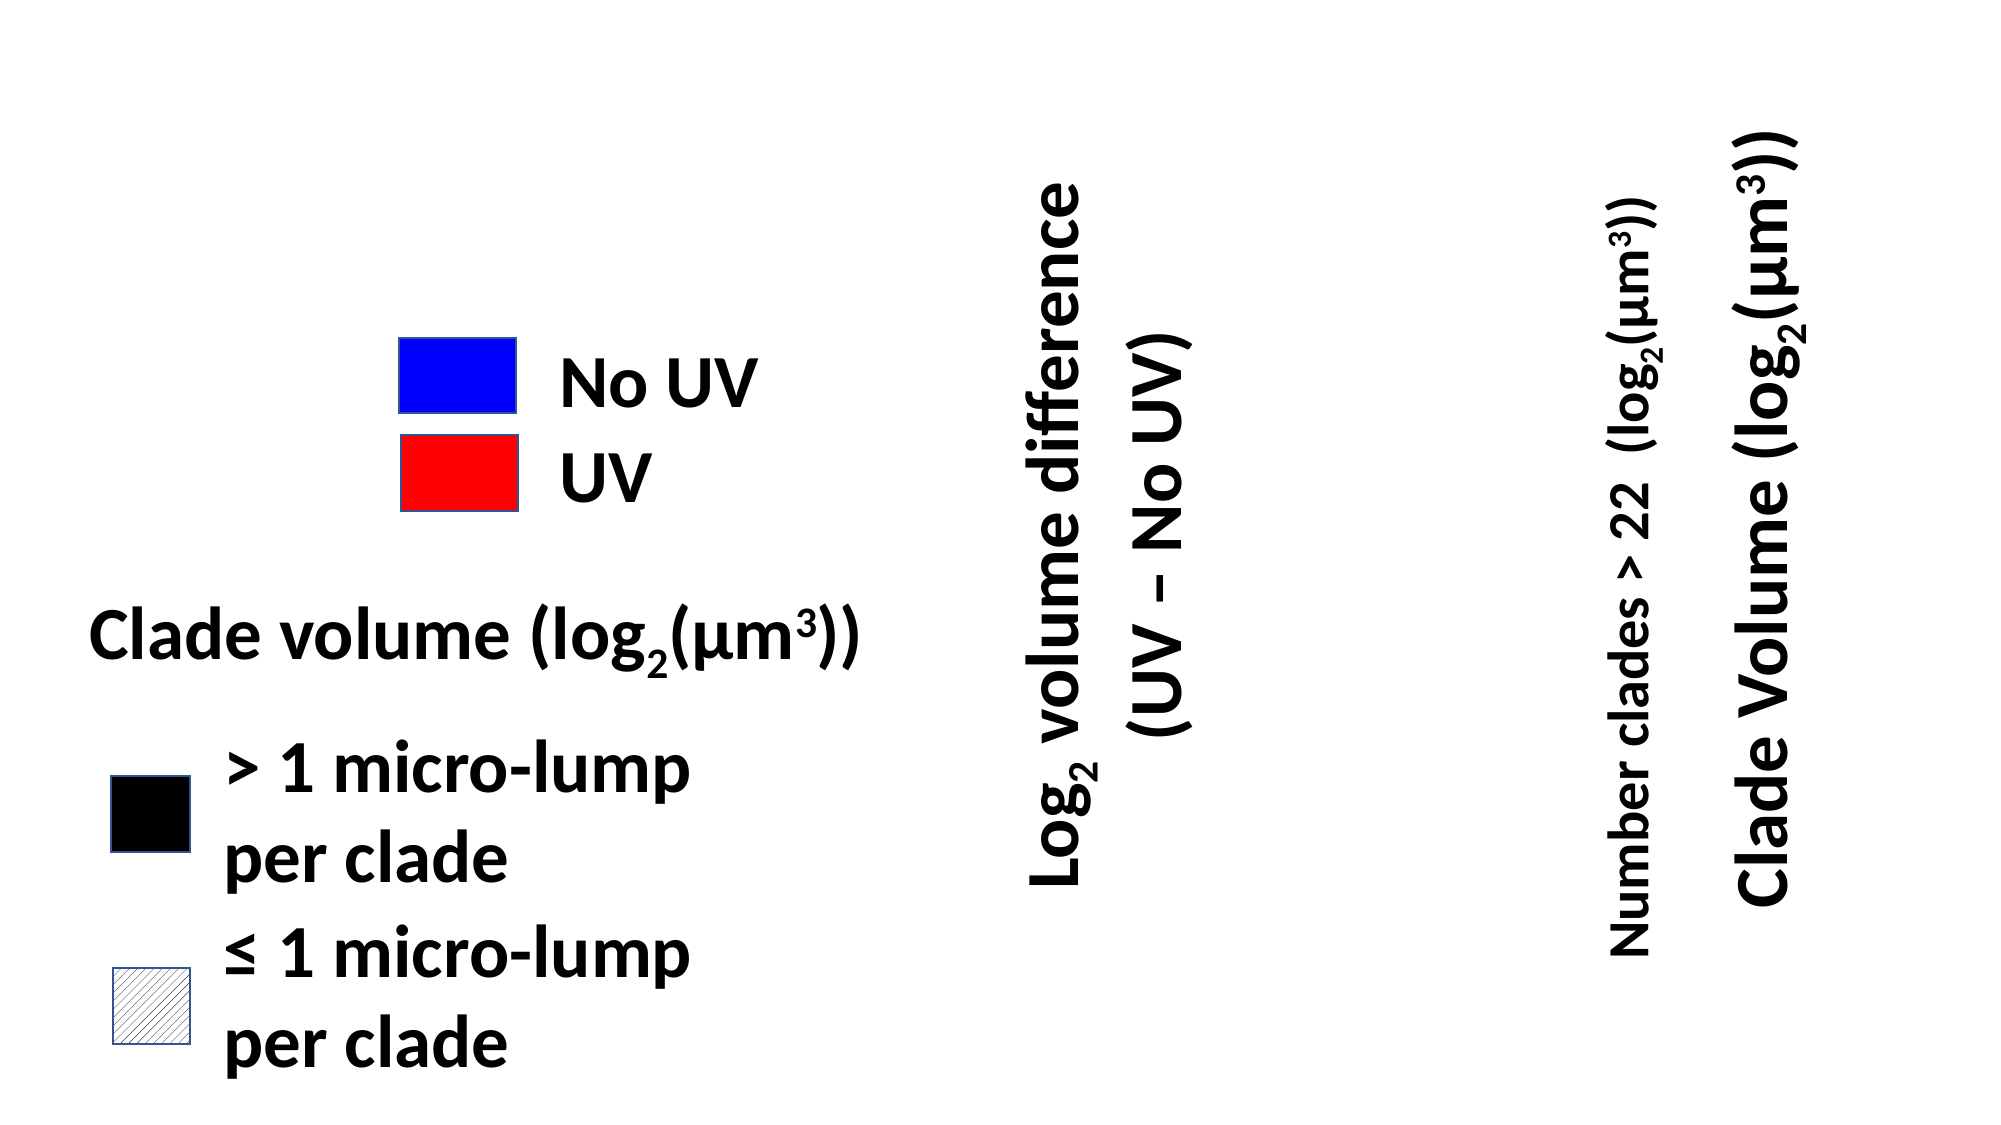

No UV

UV

Log2 volume difference
(UV – No UV)
Clade Volume (log2(μm3))
Number clades > 22  (log2(μm3))
Clade volume (log2(μm3))
> 1 micro-lump per clade

≤ 1 micro-lump per clade